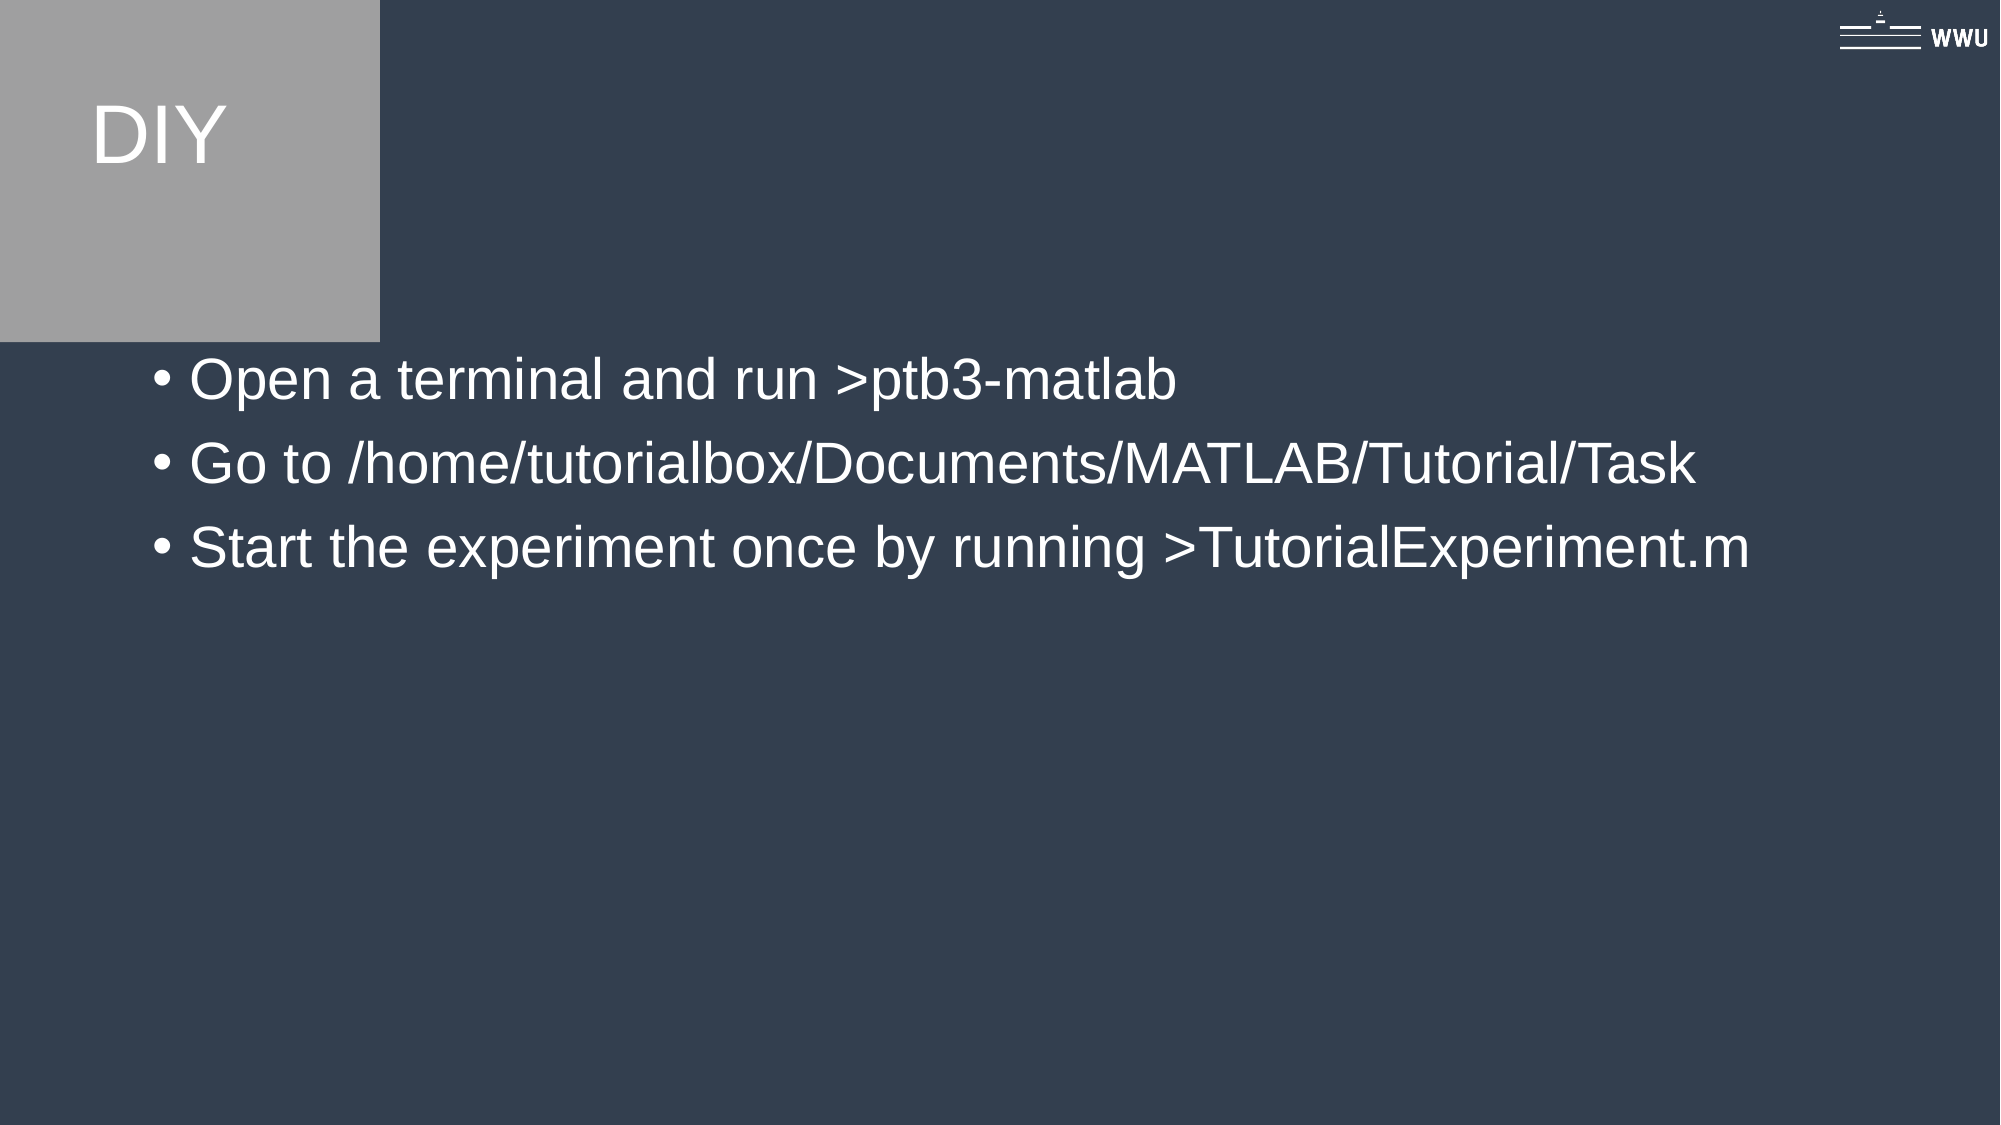

DIY
Open a terminal and run >ptb3-matlab
Go to /home/tutorialbox/Documents/MATLAB/Tutorial/Task
Start the experiment once by running >TutorialExperiment.m